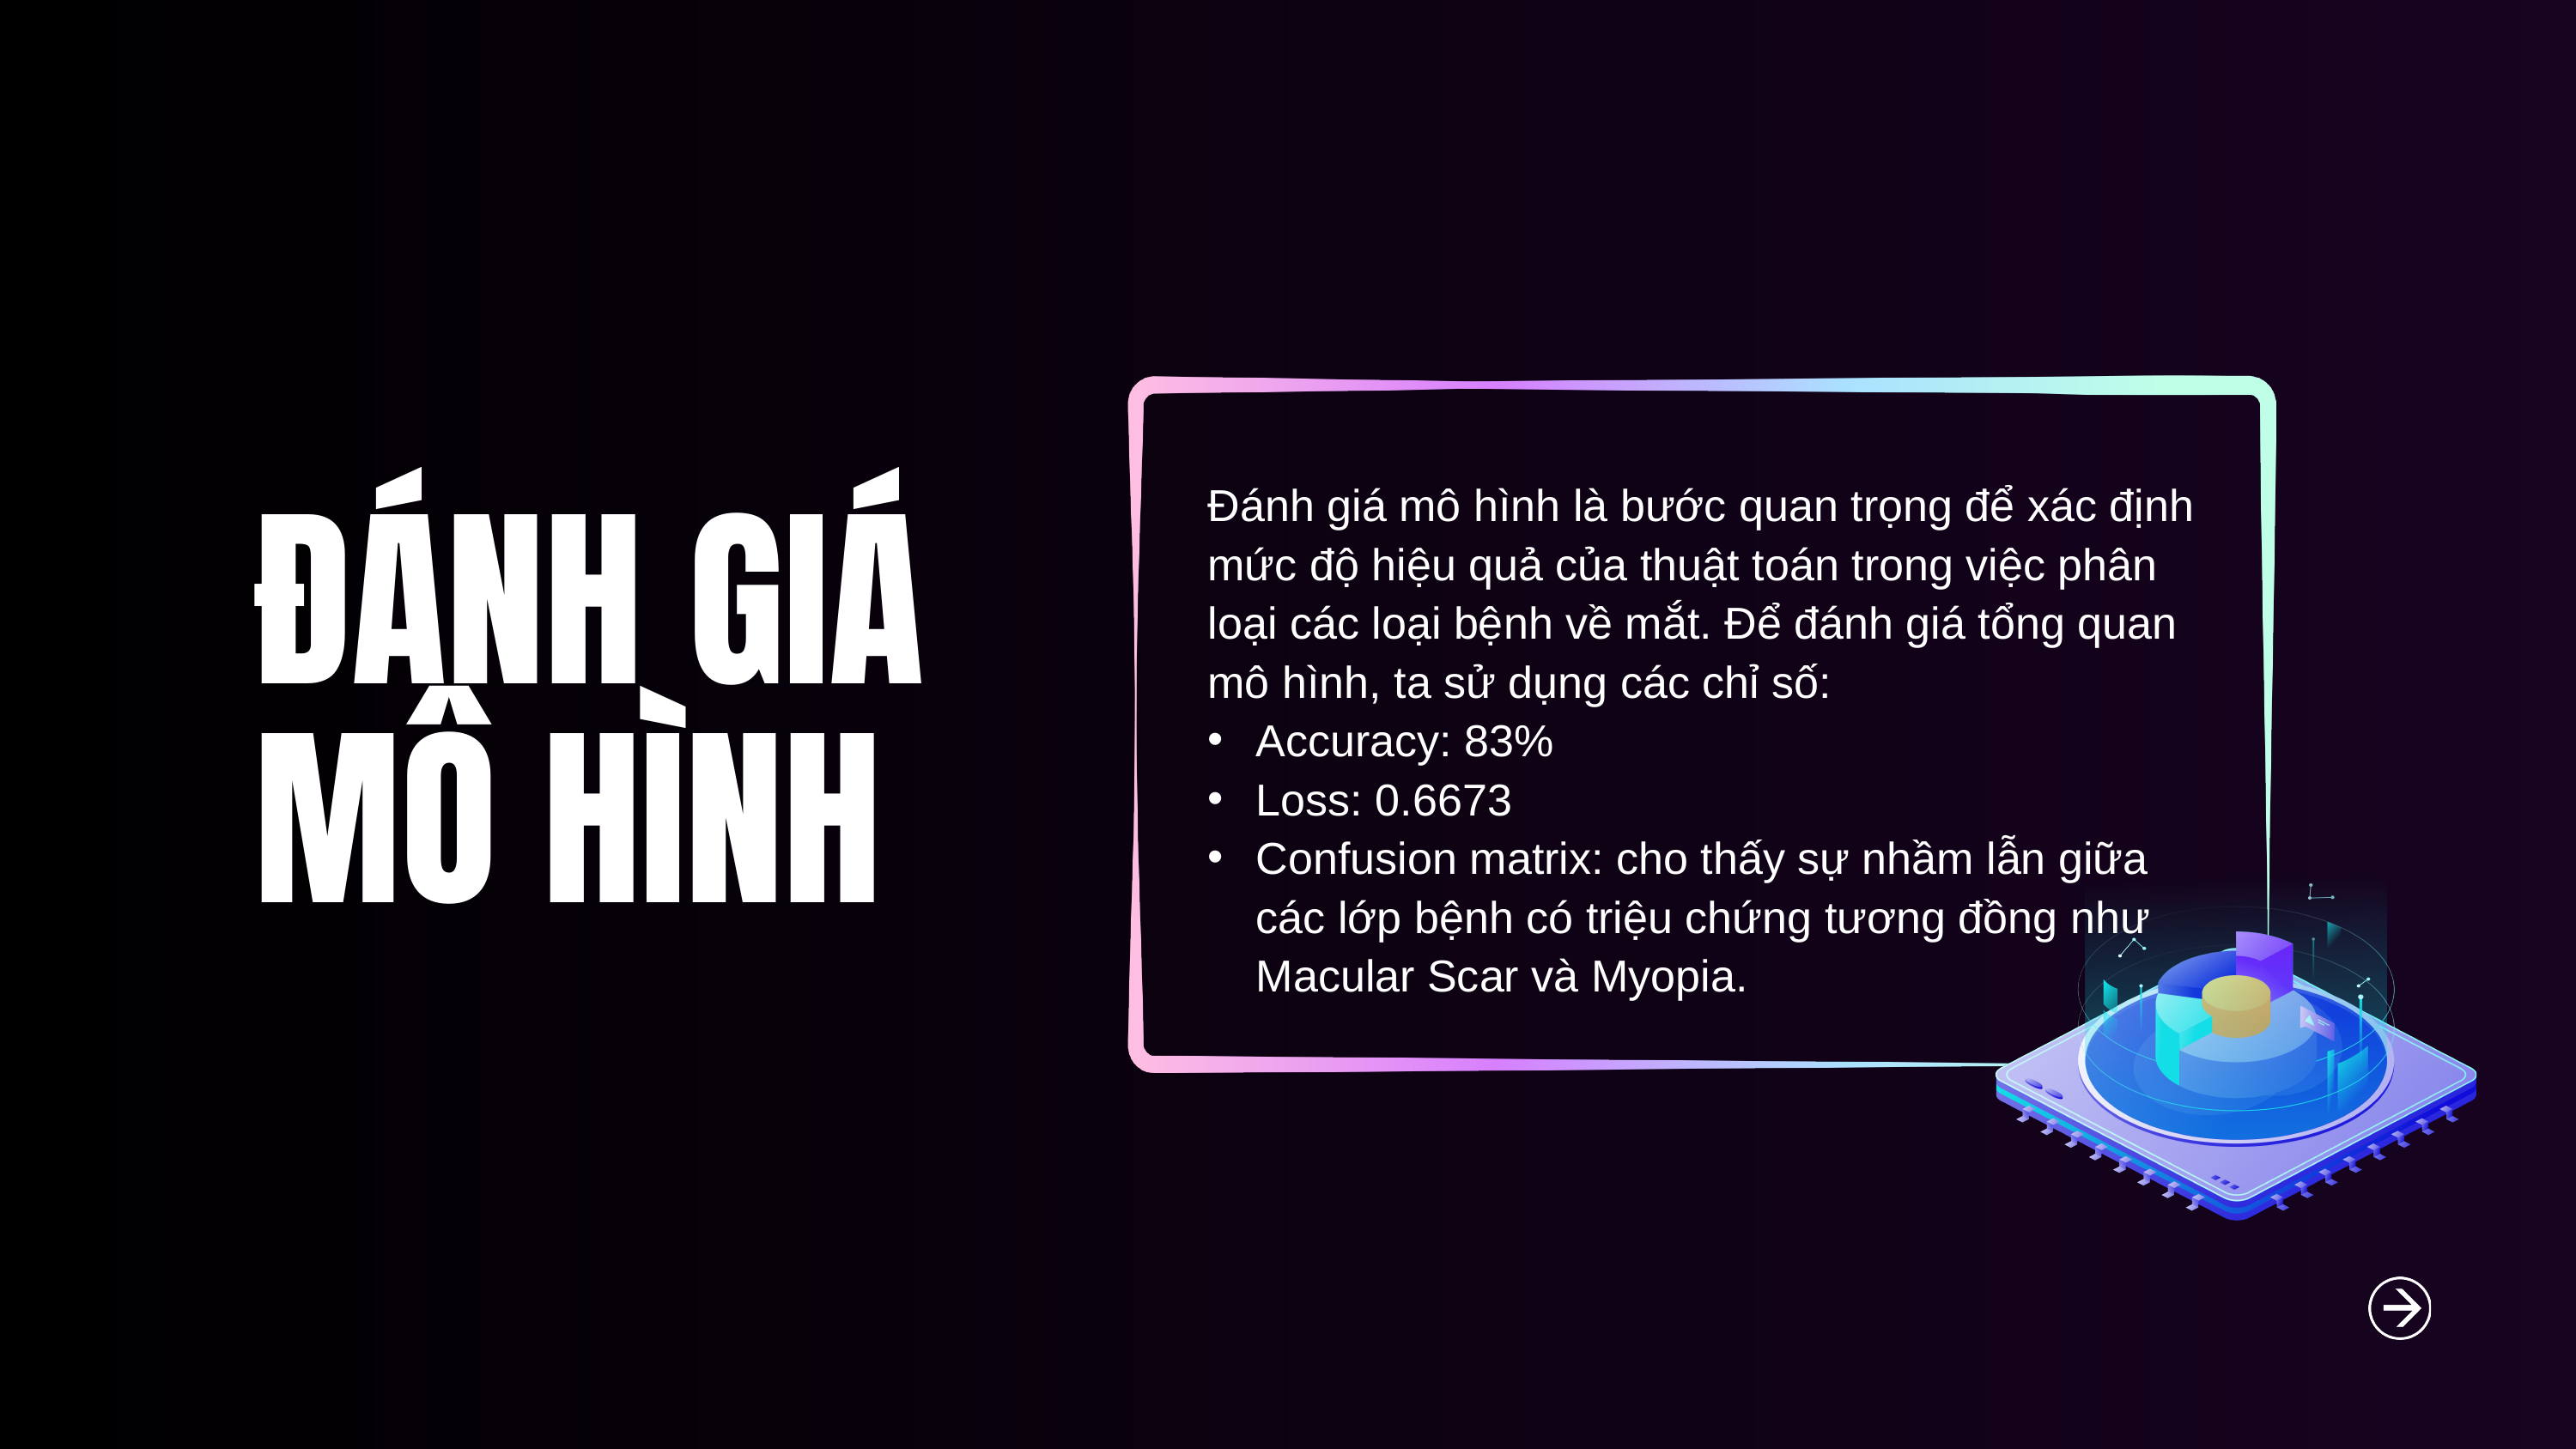

Đánh giá mô hình là bước quan trọng để xác định mức độ hiệu quả của thuật toán trong việc phân loại các loại bệnh về mắt. Để đánh giá tổng quan mô hình, ta sử dụng các chỉ số:
Accuracy: 83%
Loss: 0.6673
Confusion matrix: cho thấy sự nhầm lẫn giữa các lớp bệnh có triệu chứng tương đồng như Macular Scar và Myopia.
ĐÁNH GIÁ MÔ HÌNH